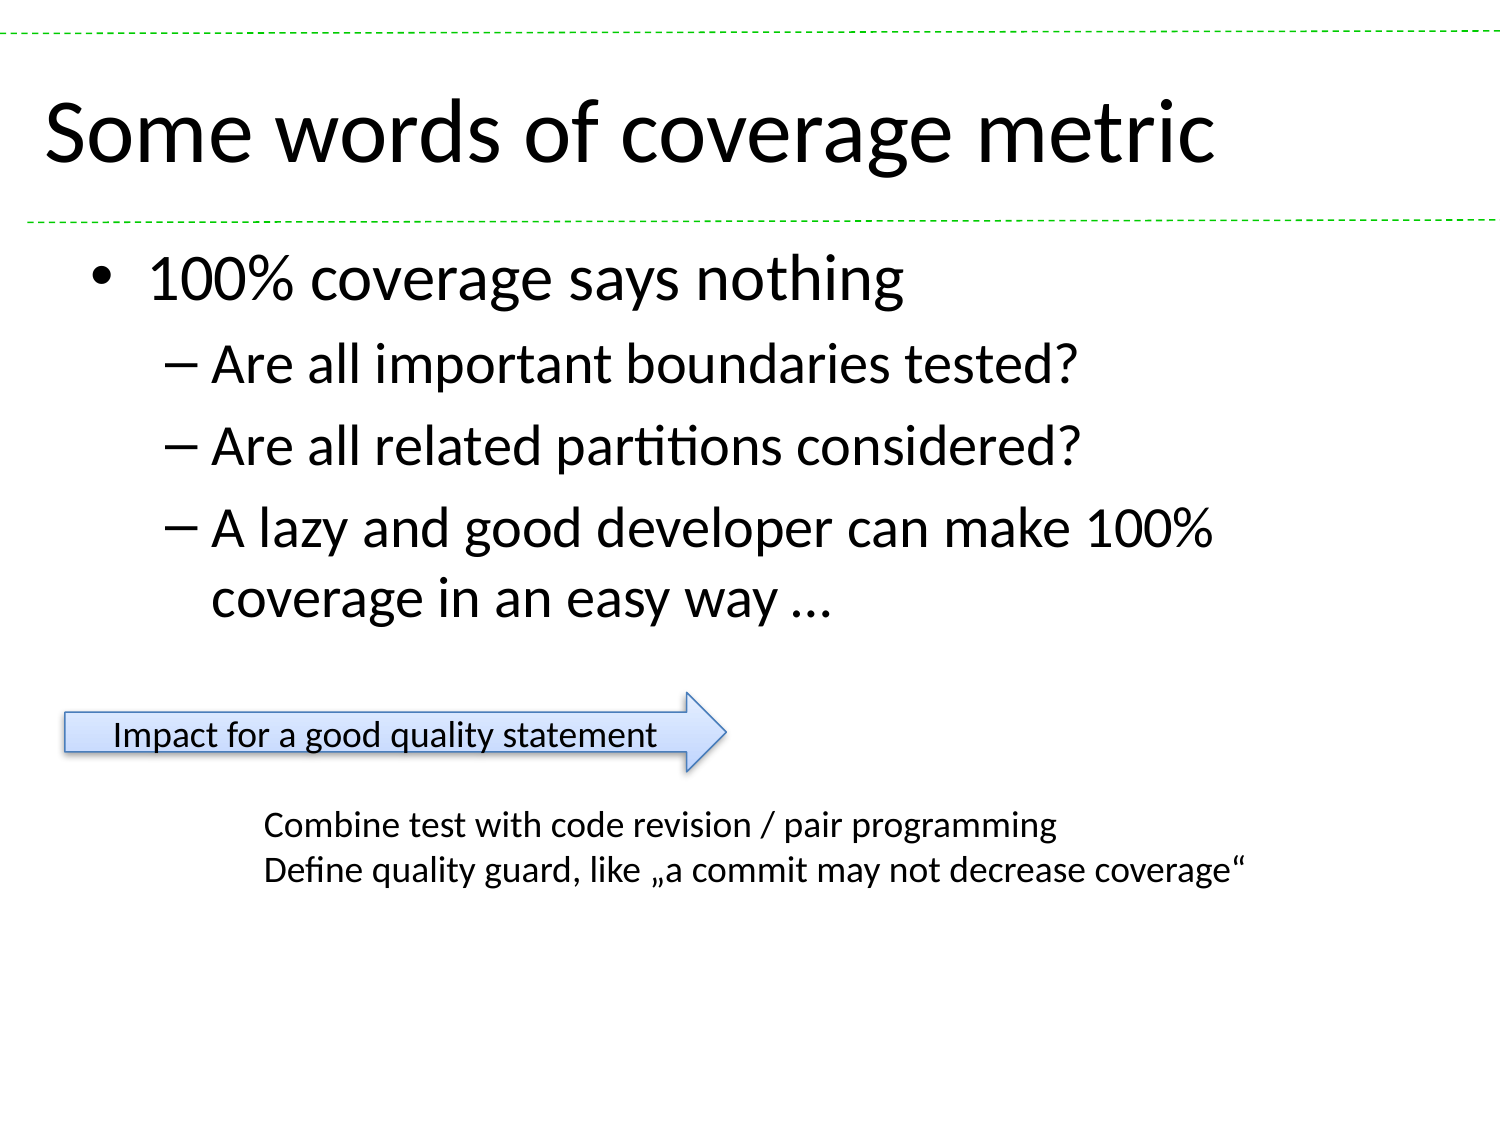

# Some words of coverage metric
100% coverage says nothing
Are all important boundaries tested?
Are all related partitions considered?
A lazy and good developer can make 100% coverage in an easy way …
Impact for a good quality statement
Combine test with code revision / pair programming
Define quality guard, like „a commit may not decrease coverage“